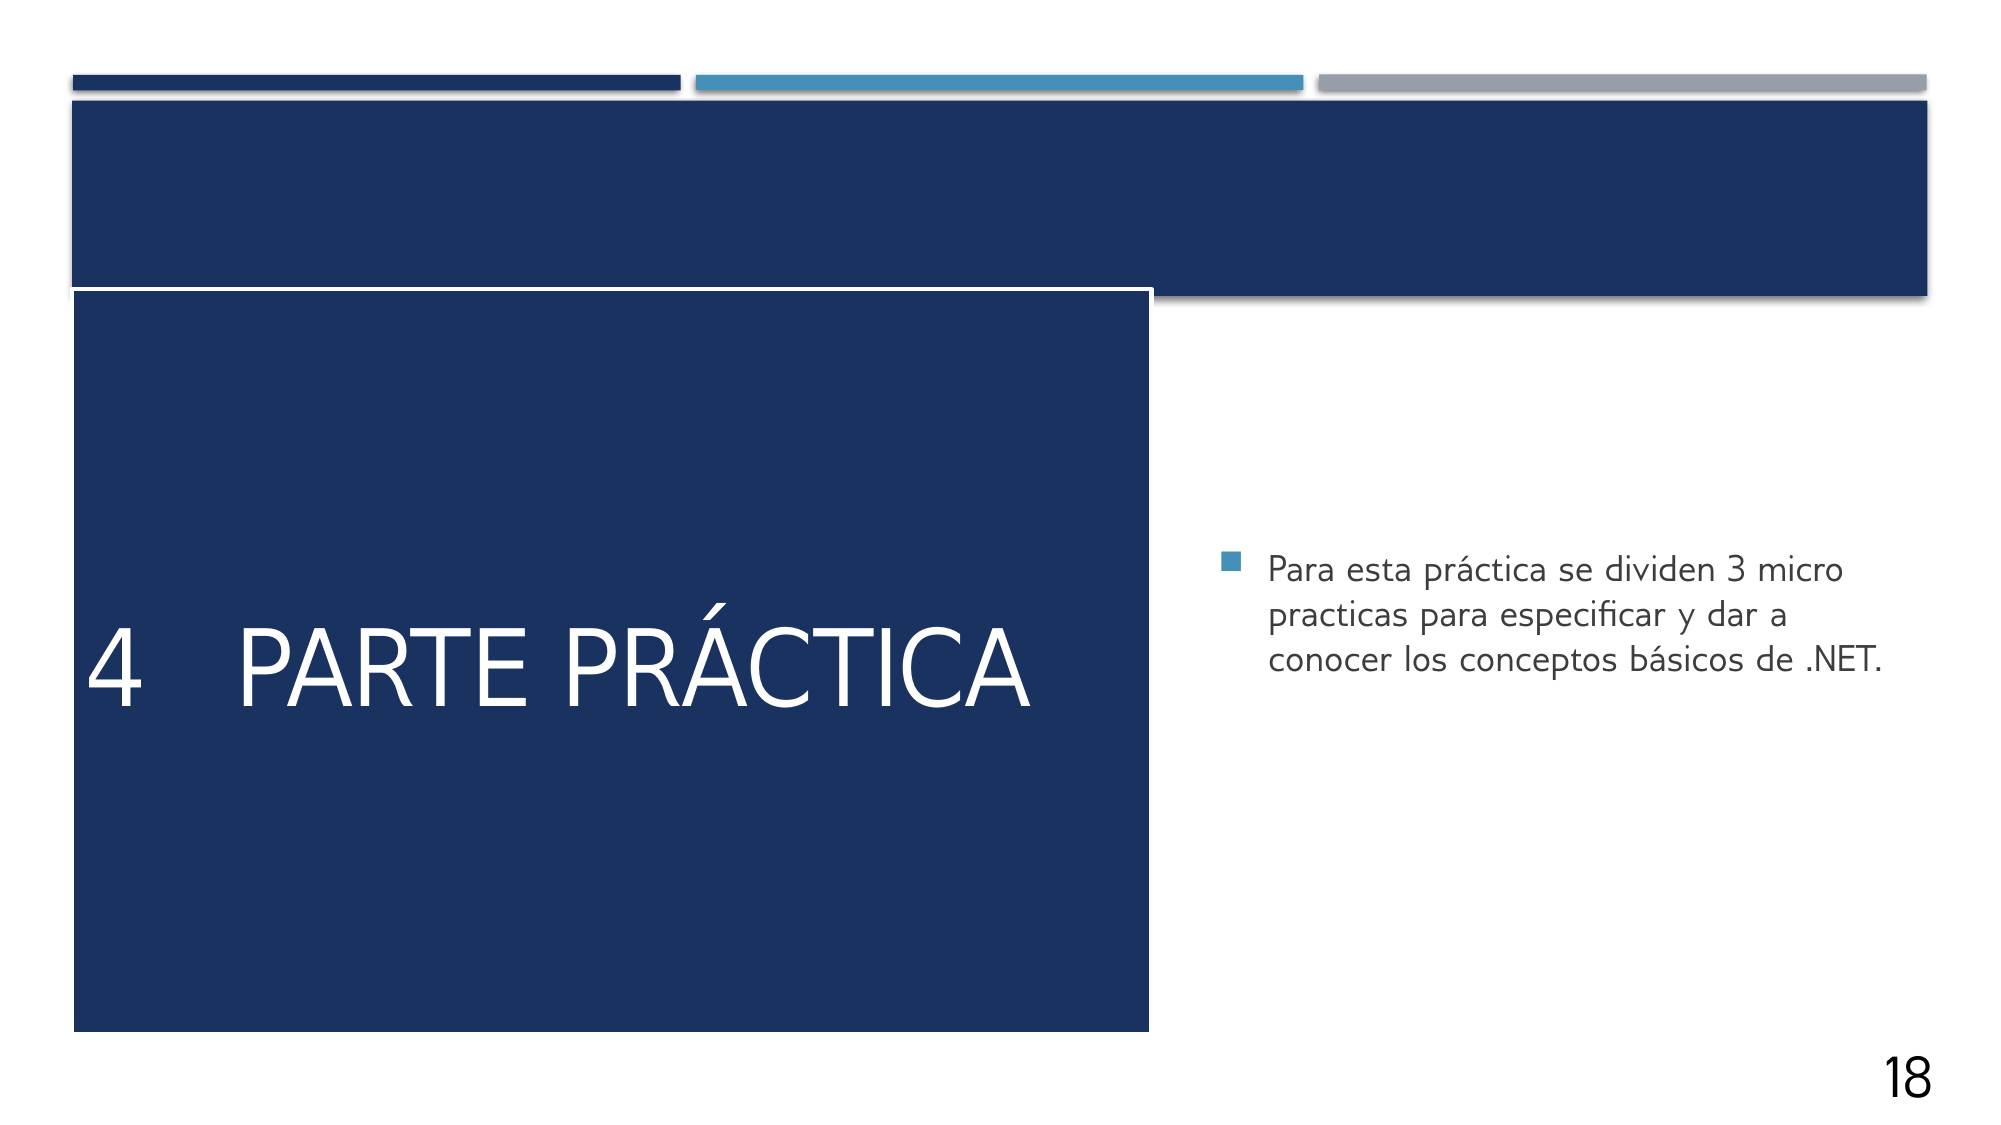

# 4	Parte práctica
Para esta práctica se dividen 3 micro practicas para especificar y dar a conocer los conceptos básicos de .NET.
18